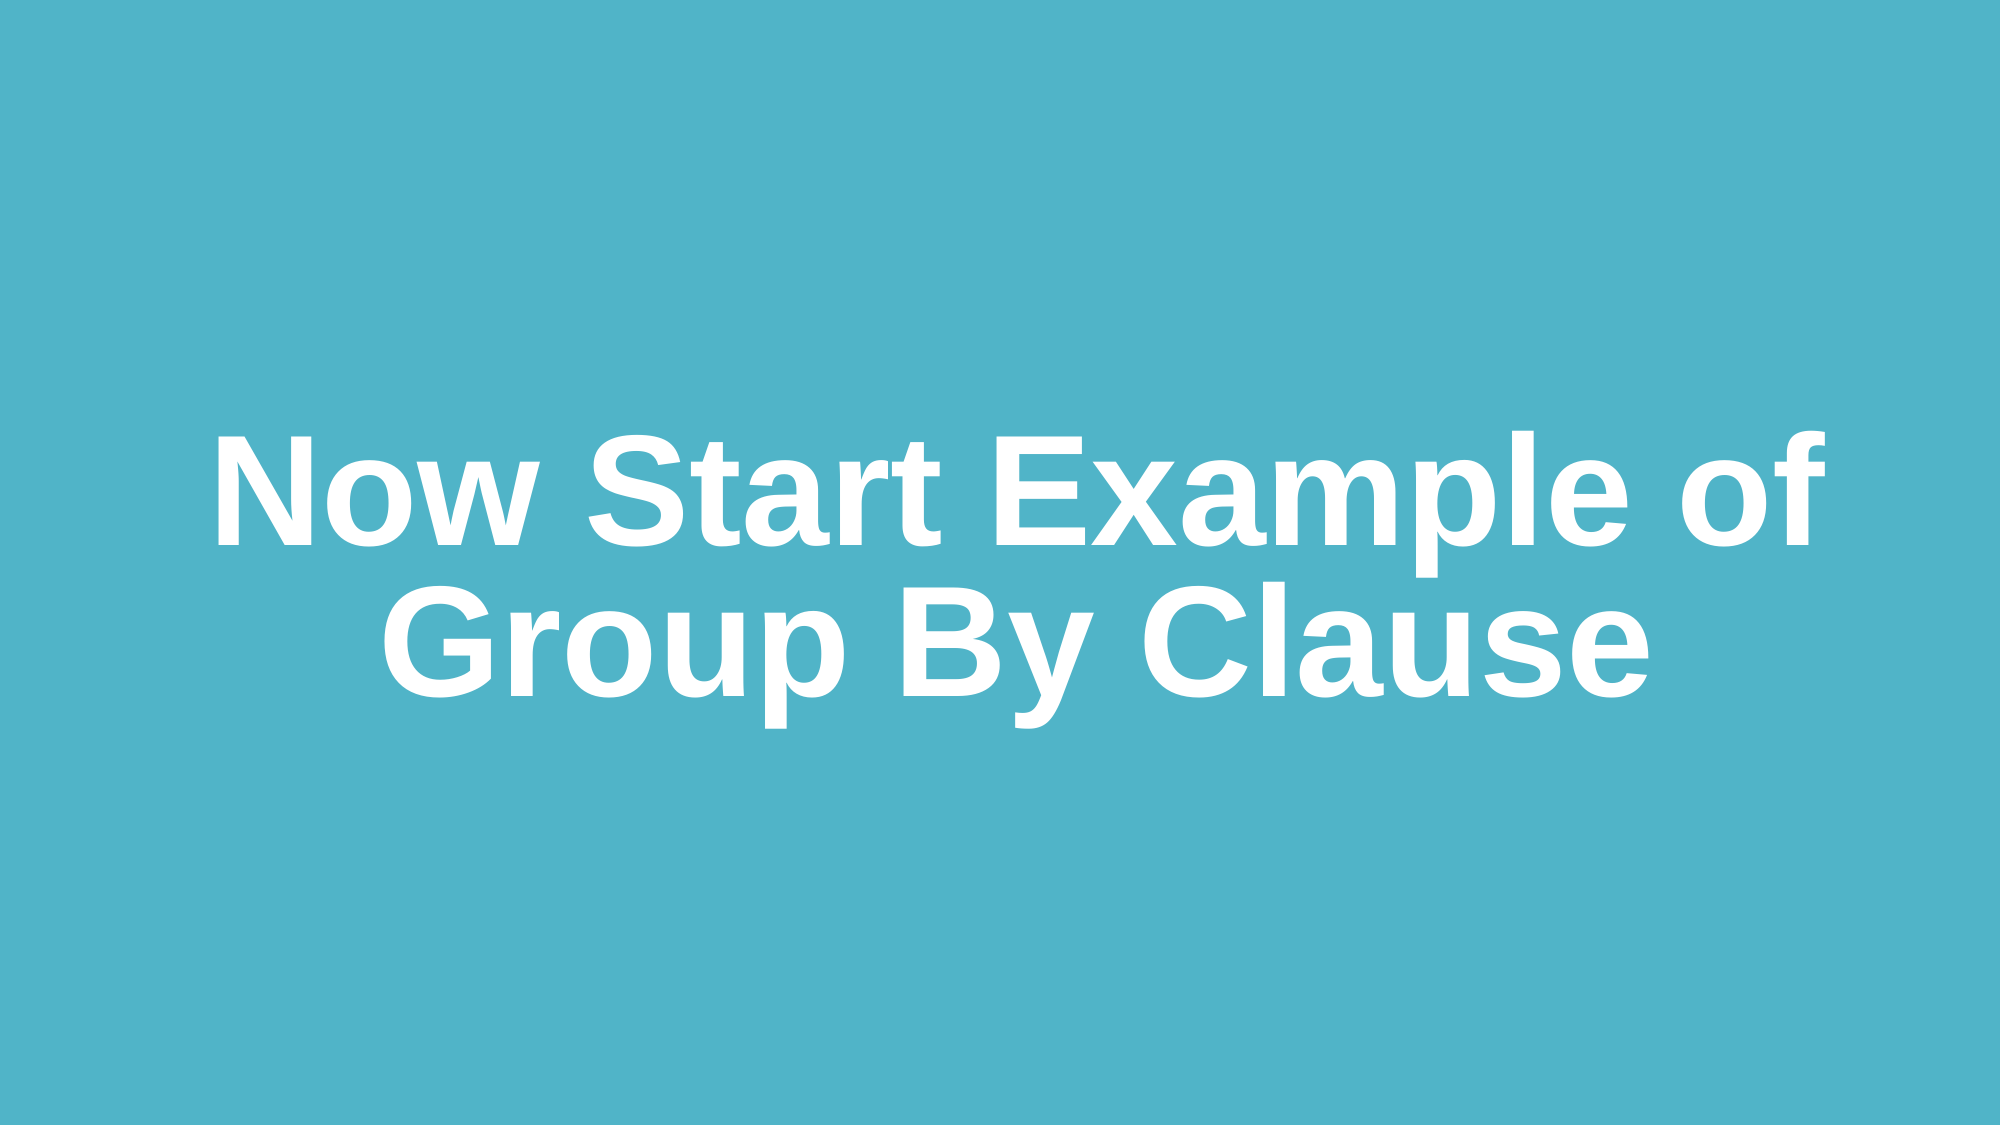

# Now Start Example of Group By Clause